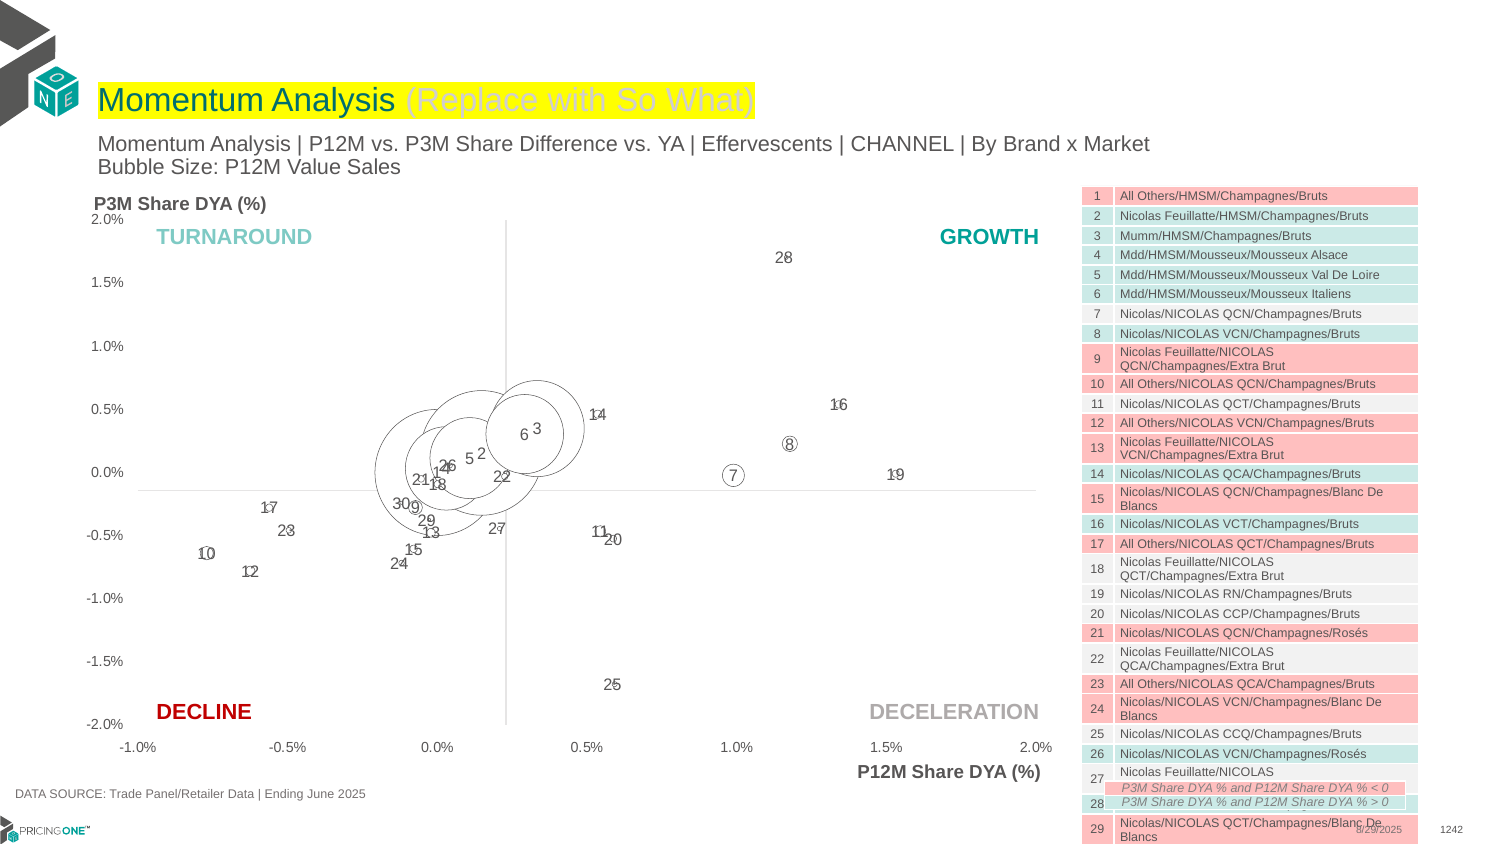

# Momentum Analysis (Replace with So What)
Momentum Analysis | P12M vs. P3M Share Difference vs. YA | Effervescents | CHANNEL | By Brand x Market
Bubble Size: P12M Value Sales

| 1 | All Others/HMSM/Champagnes/Bruts |
| --- | --- |
| 2 | Nicolas Feuillatte/HMSM/Champagnes/Bruts |
| 3 | Mumm/HMSM/Champagnes/Bruts |
| 4 | Mdd/HMSM/Mousseux/Mousseux Alsace |
| 5 | Mdd/HMSM/Mousseux/Mousseux Val De Loire |
| 6 | Mdd/HMSM/Mousseux/Mousseux Italiens |
| 7 | Nicolas/NICOLAS QCN/Champagnes/Bruts |
| 8 | Nicolas/NICOLAS VCN/Champagnes/Bruts |
| 9 | Nicolas Feuillatte/NICOLAS QCN/Champagnes/Extra Brut |
| 10 | All Others/NICOLAS QCN/Champagnes/Bruts |
| 11 | Nicolas/NICOLAS QCT/Champagnes/Bruts |
| 12 | All Others/NICOLAS VCN/Champagnes/Bruts |
| 13 | Nicolas Feuillatte/NICOLAS VCN/Champagnes/Extra Brut |
| 14 | Nicolas/NICOLAS QCA/Champagnes/Bruts |
| 15 | Nicolas/NICOLAS QCN/Champagnes/Blanc De Blancs |
| 16 | Nicolas/NICOLAS VCT/Champagnes/Bruts |
| 17 | All Others/NICOLAS QCT/Champagnes/Bruts |
| 18 | Nicolas Feuillatte/NICOLAS QCT/Champagnes/Extra Brut |
| 19 | Nicolas/NICOLAS RN/Champagnes/Bruts |
| 20 | Nicolas/NICOLAS CCP/Champagnes/Bruts |
| 21 | Nicolas/NICOLAS QCN/Champagnes/Rosés |
| 22 | Nicolas Feuillatte/NICOLAS QCA/Champagnes/Extra Brut |
| 23 | All Others/NICOLAS QCA/Champagnes/Bruts |
| 24 | Nicolas/NICOLAS VCN/Champagnes/Blanc De Blancs |
| 25 | Nicolas/NICOLAS CCQ/Champagnes/Bruts |
| 26 | Nicolas/NICOLAS VCN/Champagnes/Rosés |
| 27 | Nicolas Feuillatte/NICOLAS CCP/Champagnes/Extra Brut |
| 28 | Nicolas/NICOLAS CCC/Champagnes/Bruts |
| 29 | Nicolas/NICOLAS QCT/Champagnes/Blanc De Blancs |
| 30 | Nicolas/NICOLAS QCT/Champagnes/Rosés |
P3M Share DYA (%)

### Chart

| Category | P3M Value Share |
|---|---|
TURNAROUND
GROWTH
DECLINE
DECELERATION
P12M Share DYA (%)
DATA SOURCE: Trade Panel/Retailer Data | Ending June 2025
| P3M Share DYA % and P12M Share DYA % < 0 |
| --- |
| P3M Share DYA % and P12M Share DYA % > 0 |

8/29/2025
1242